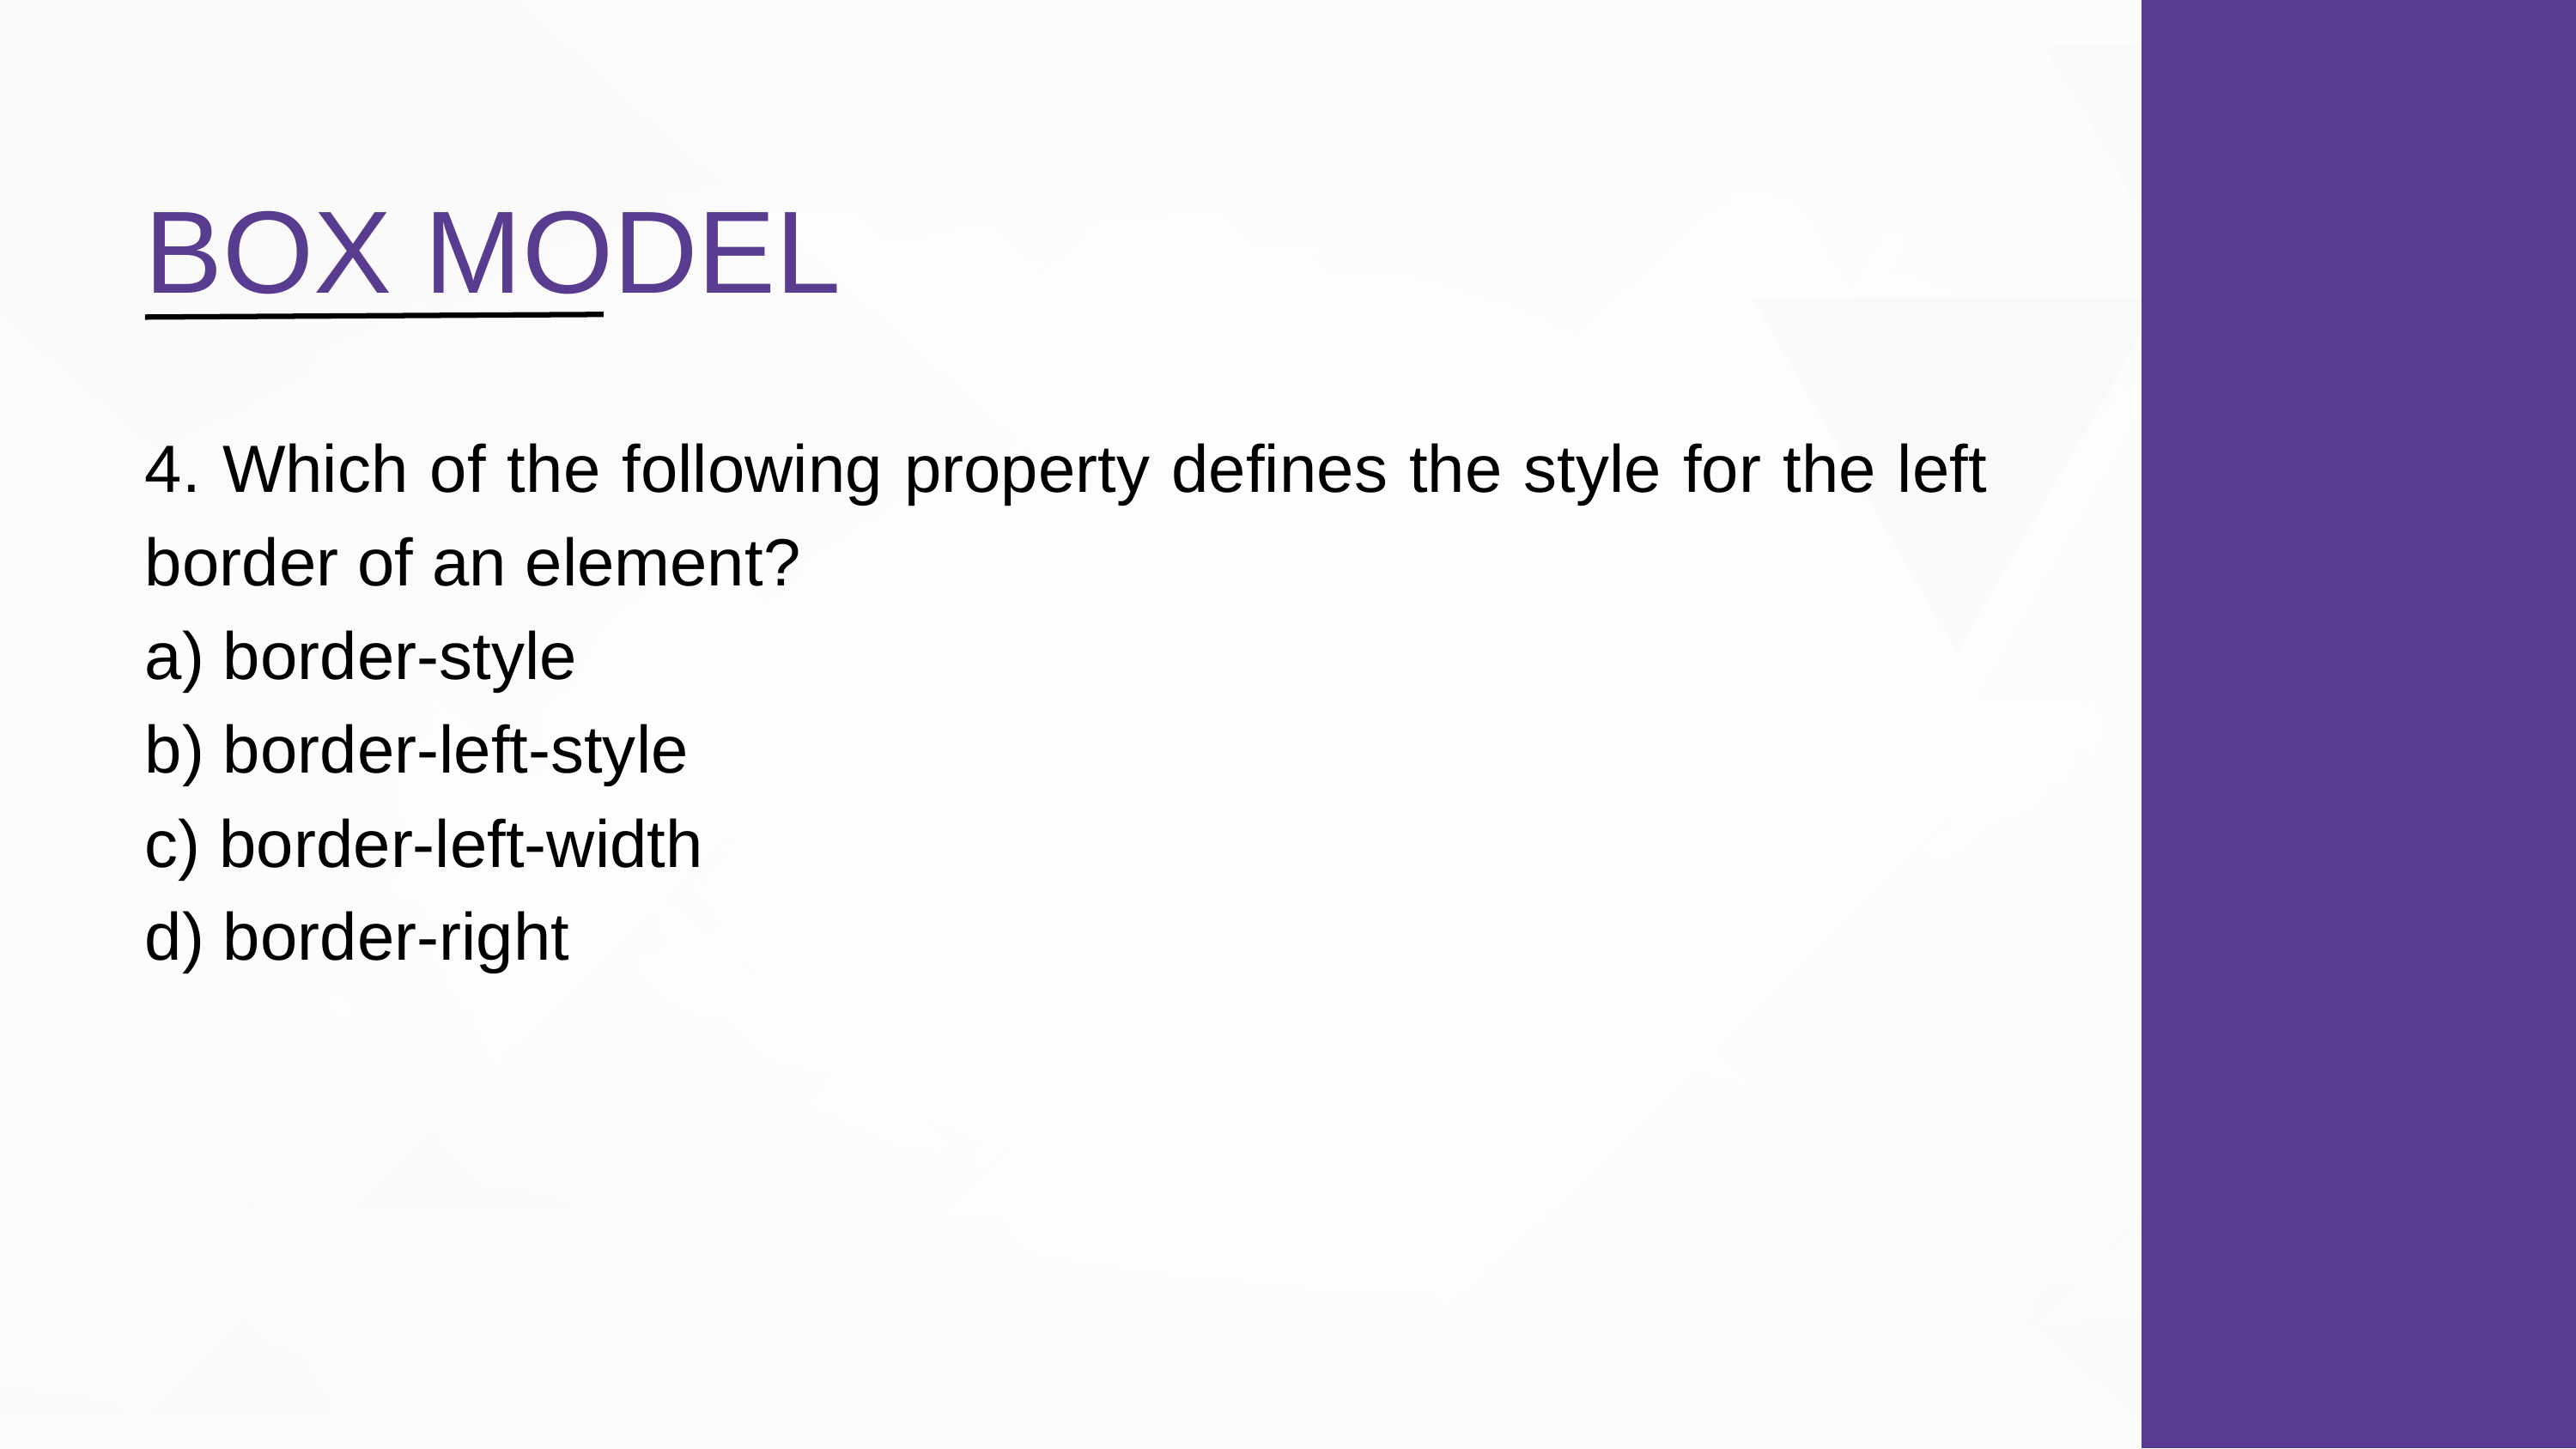

BOX MODEL

4. Which of the following property defines the style for the left border of an element?
a) border-style
b) border-left-style
c) border-left-width
d) border-right